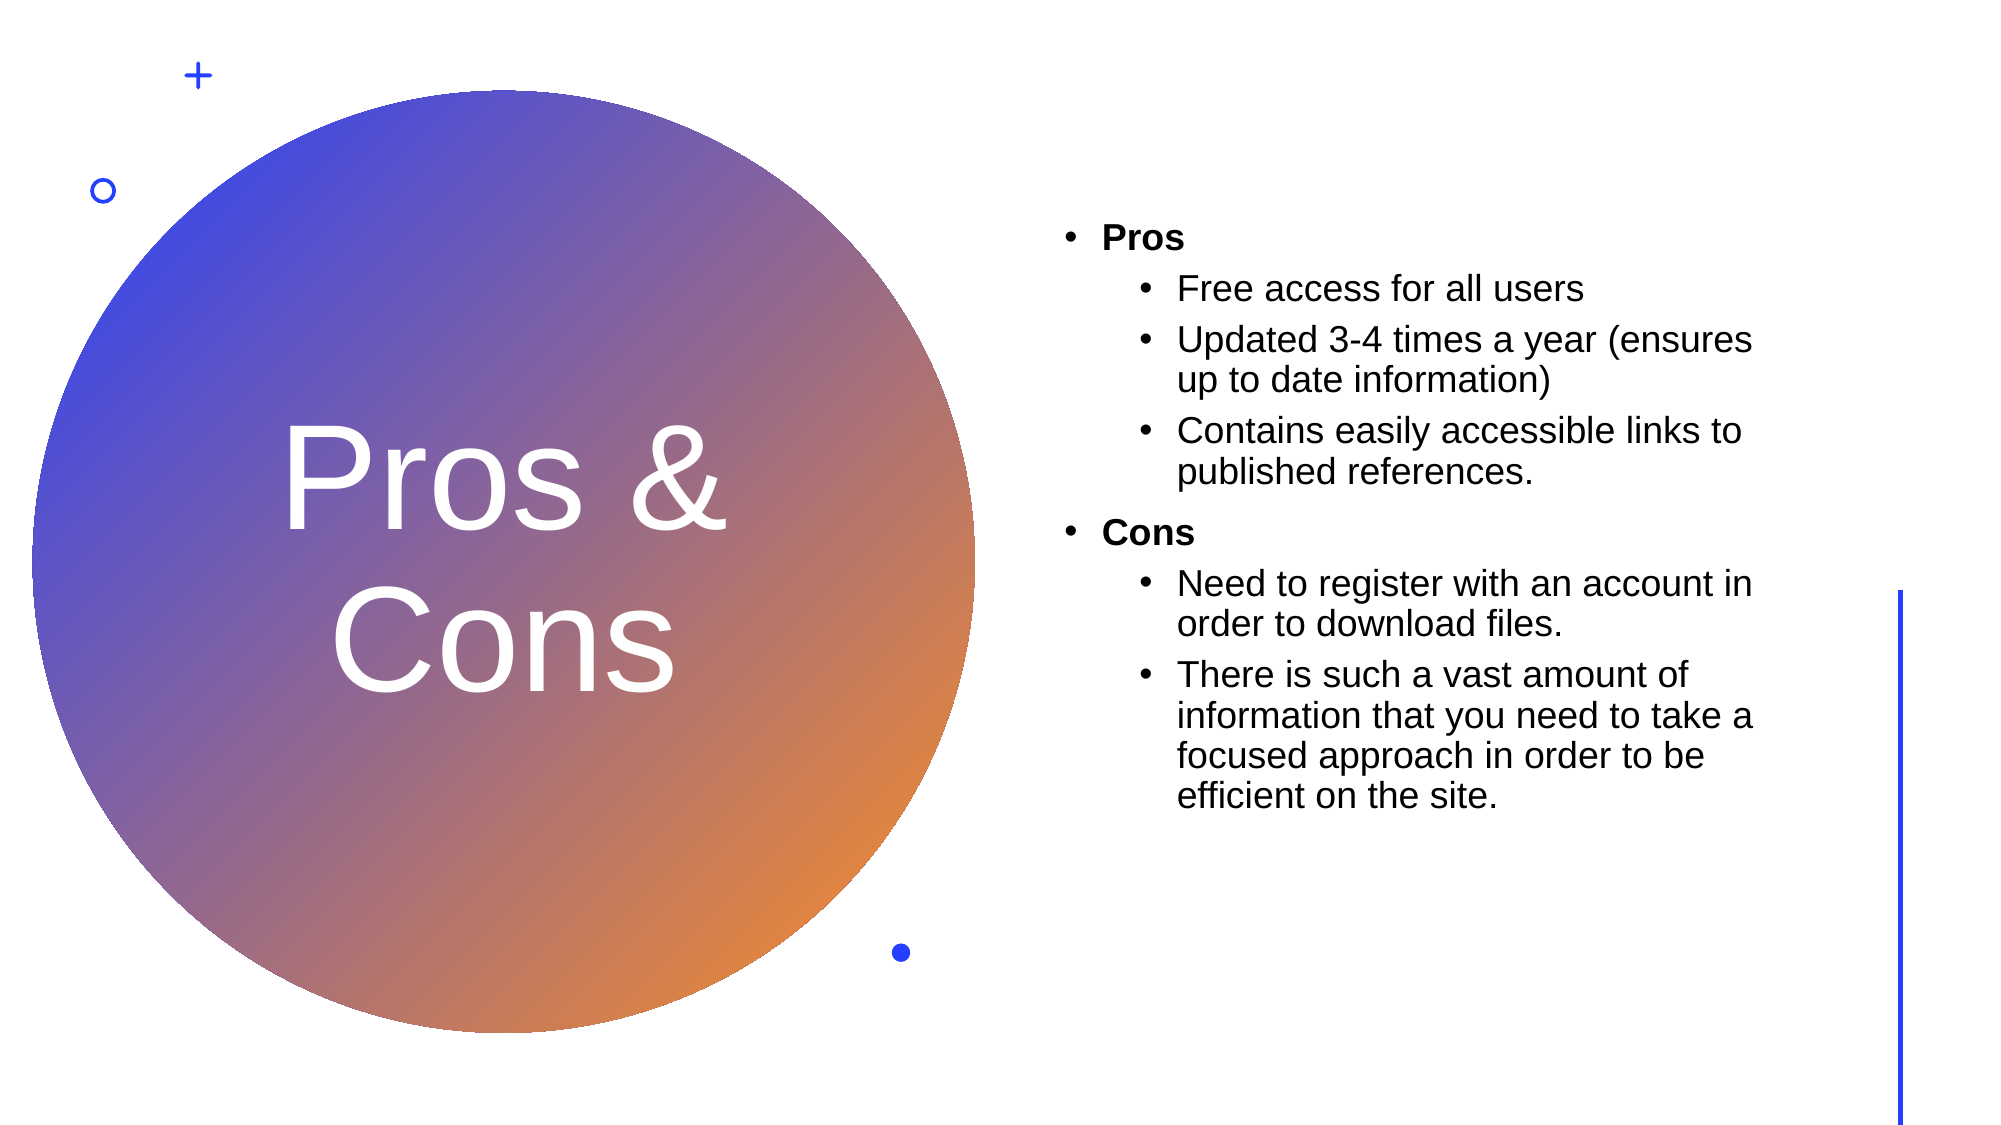

Pros
Free access for all users
Updated 3-4 times a year (ensures up to date information)
Contains easily accessible links to published references.
Cons
Need to register with an account in order to download files.
There is such a vast amount of information that you need to take a focused approach in order to be efficient on the site.

# Pros & Cons